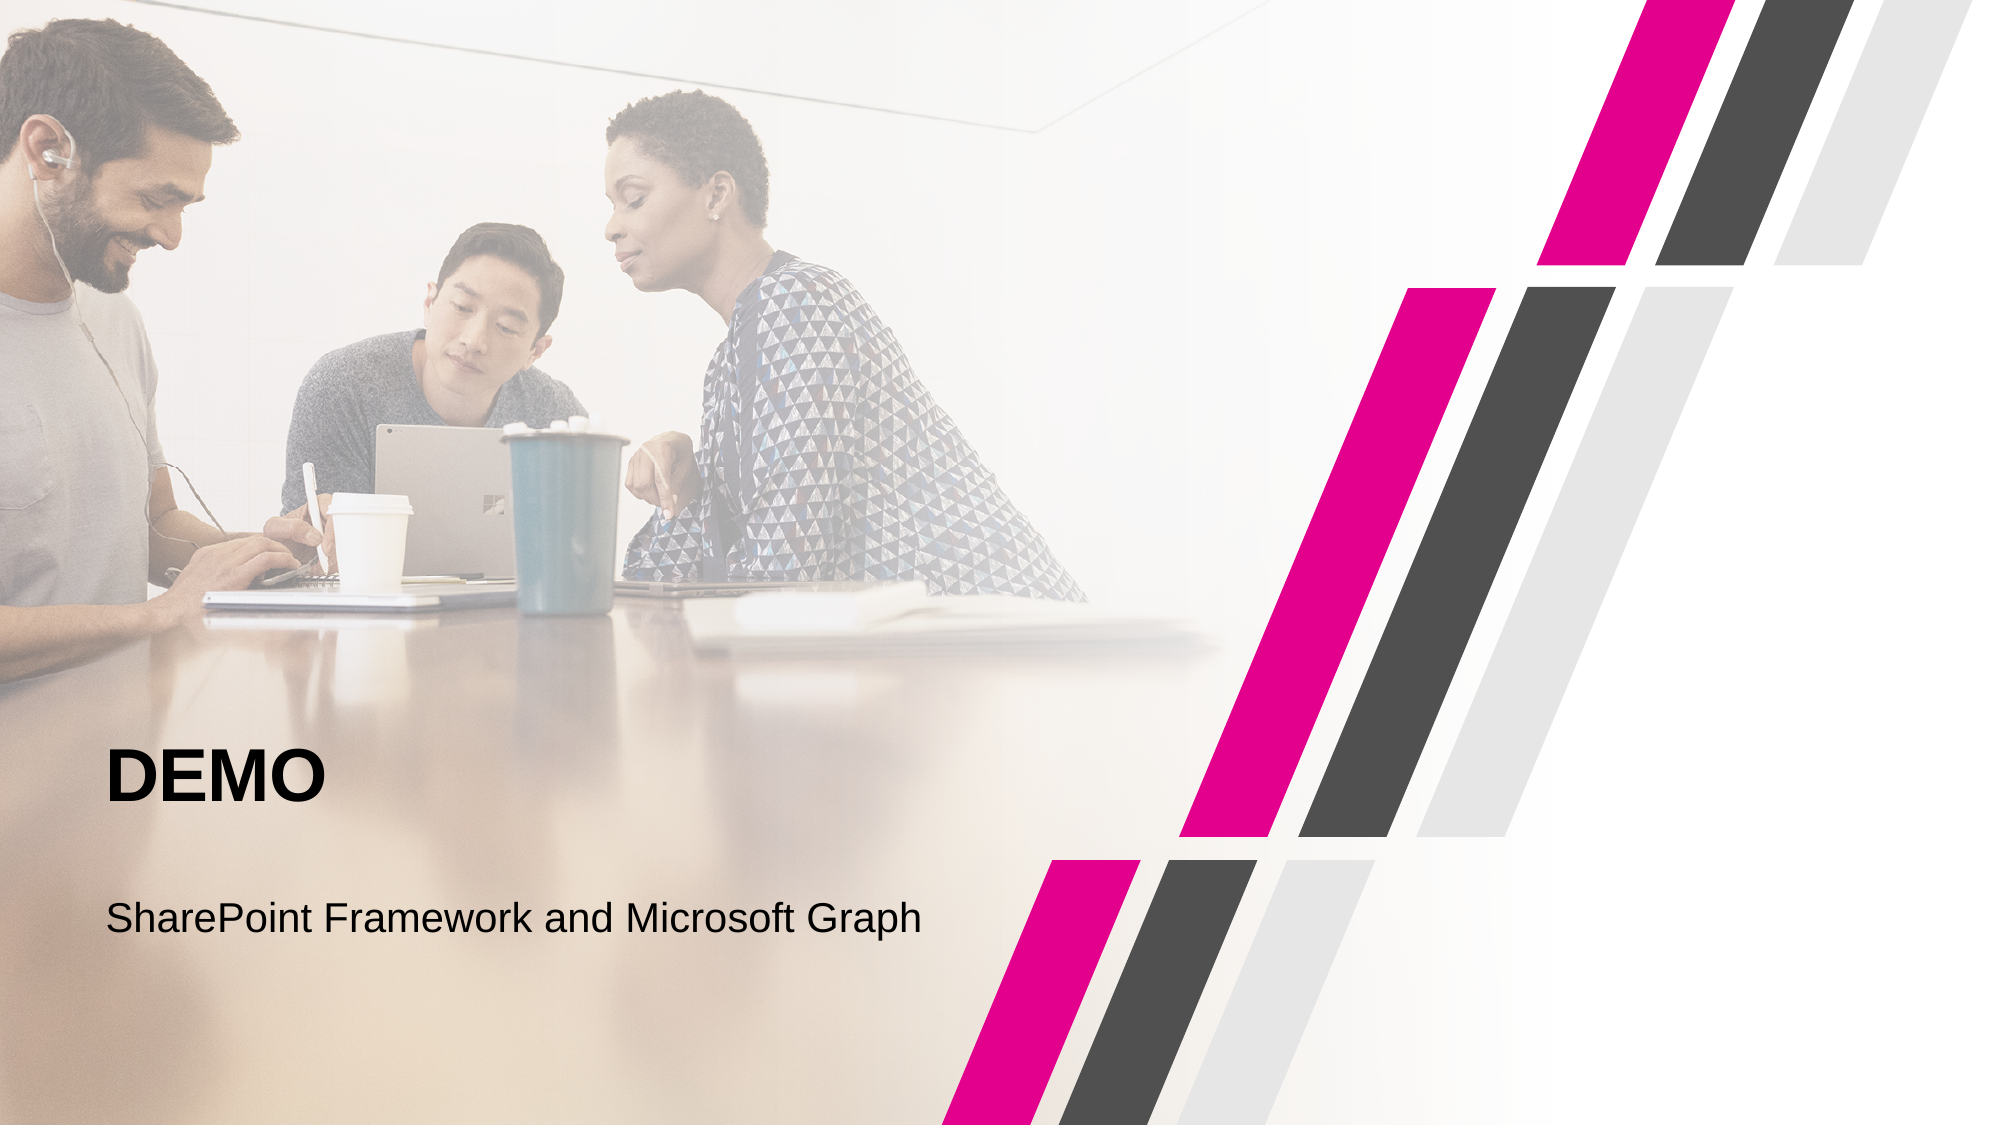

# DEMO
SharePoint Framework and Microsoft Graph